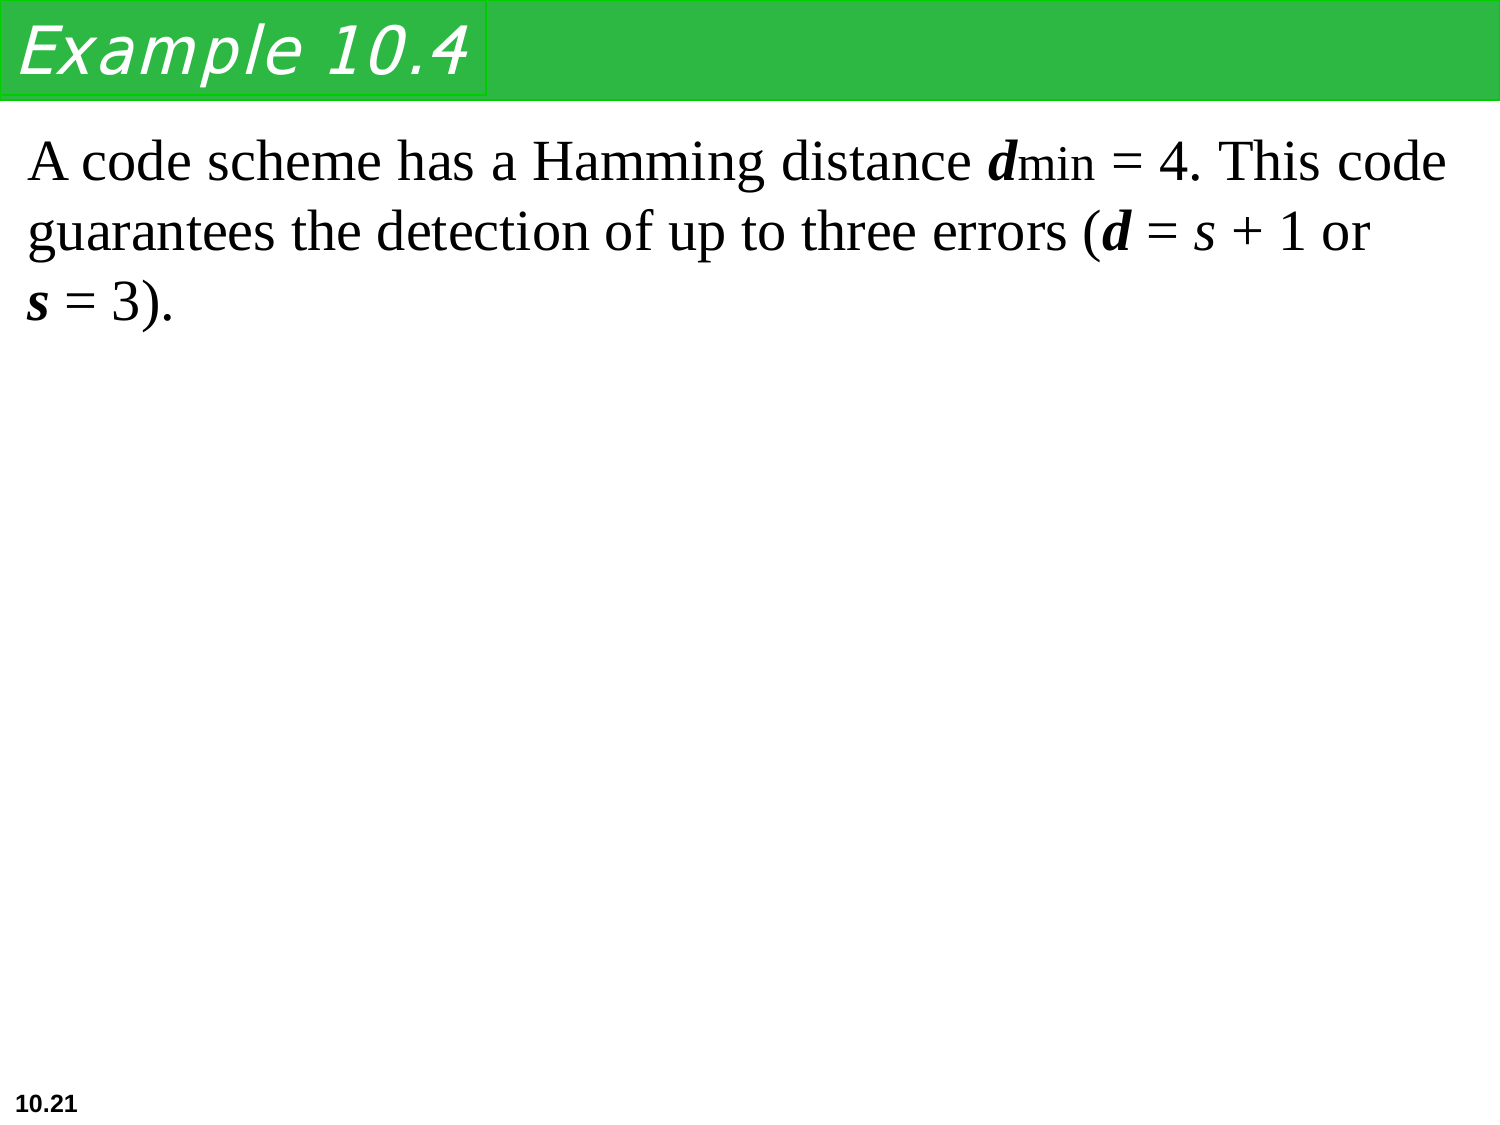

Example 10.4
A code scheme has a Hamming distance dmin = 4. This code guarantees the detection of up to three errors (d = s + 1 or
s = 3).
10.21